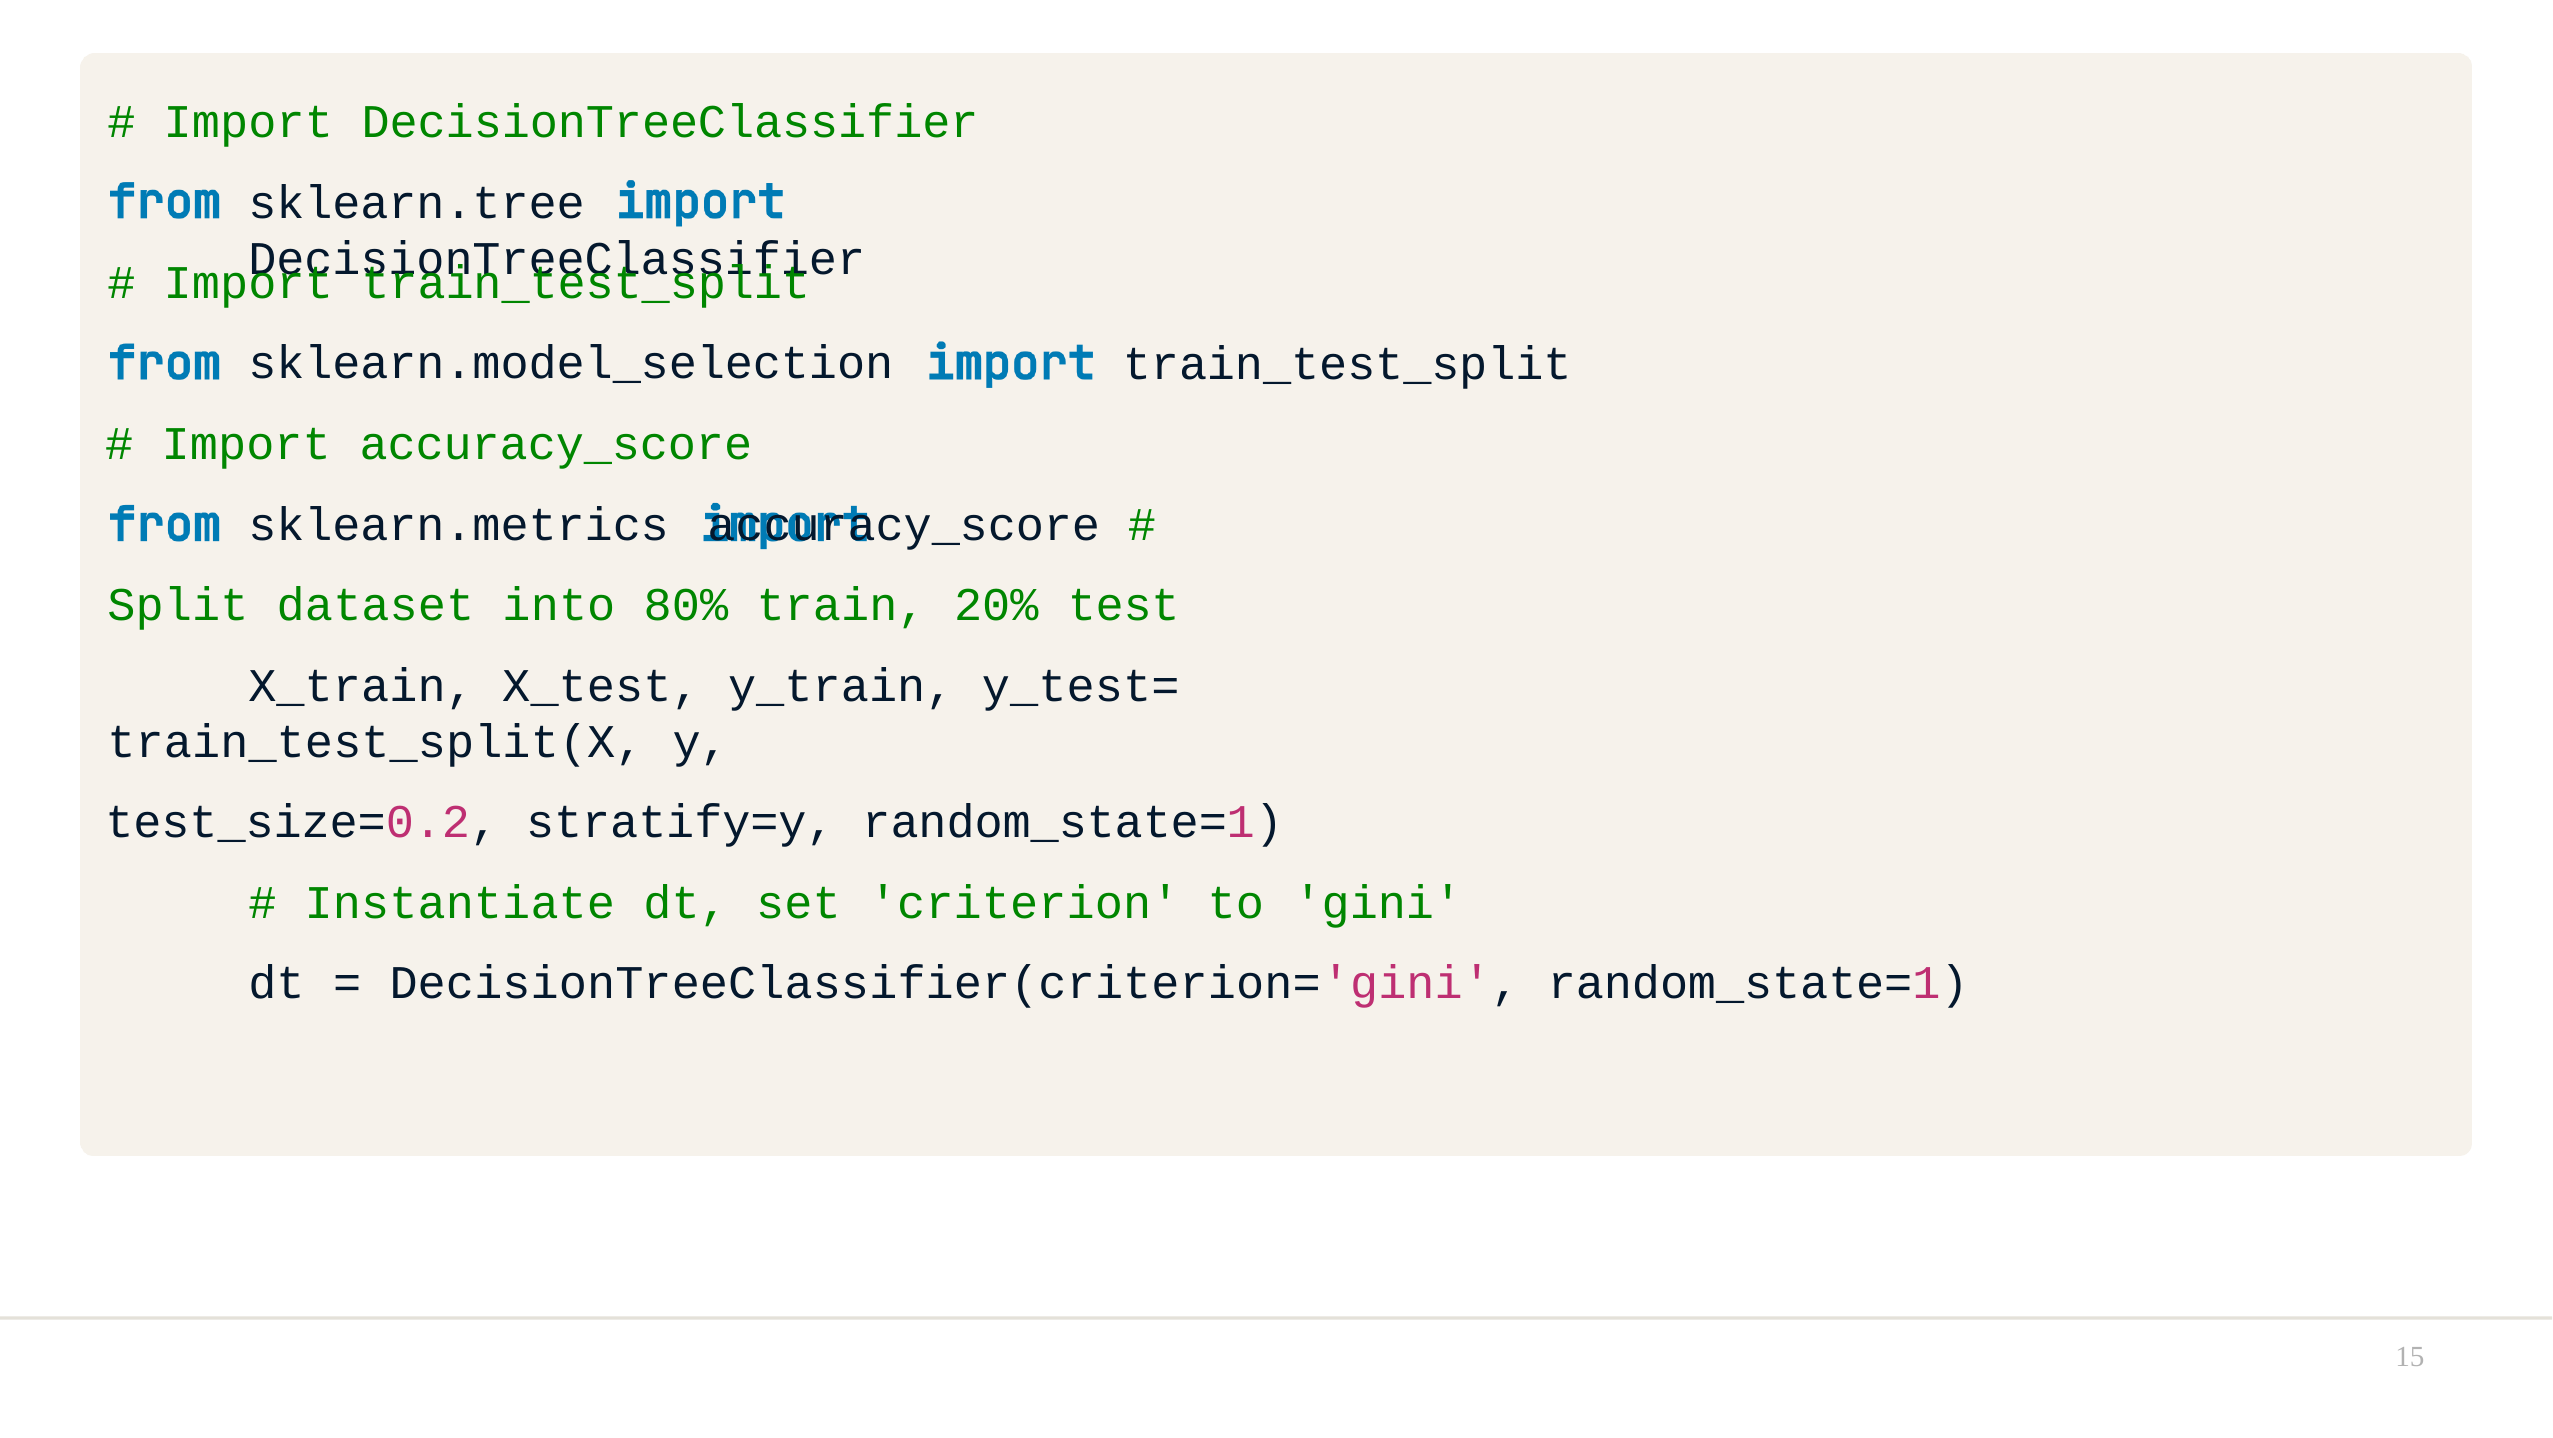

# Import DecisionTreeClassifier
sklearn.tree	DecisionTreeClassifier
# Import train_test_split sklearn.model_selection
# Import accuracy_score
train_test_split
sklearn.metrics	accuracy_score # Split dataset into 80% train, 20% test
X_train, X_test, y_train, y_test= train_test_split(X, y,
test_size=0.2, stratify=y, random_state=1)
# Instantiate dt, set 'criterion' to 'gini'
dt = DecisionTreeClassifier(criterion='gini', random_state=1)
15